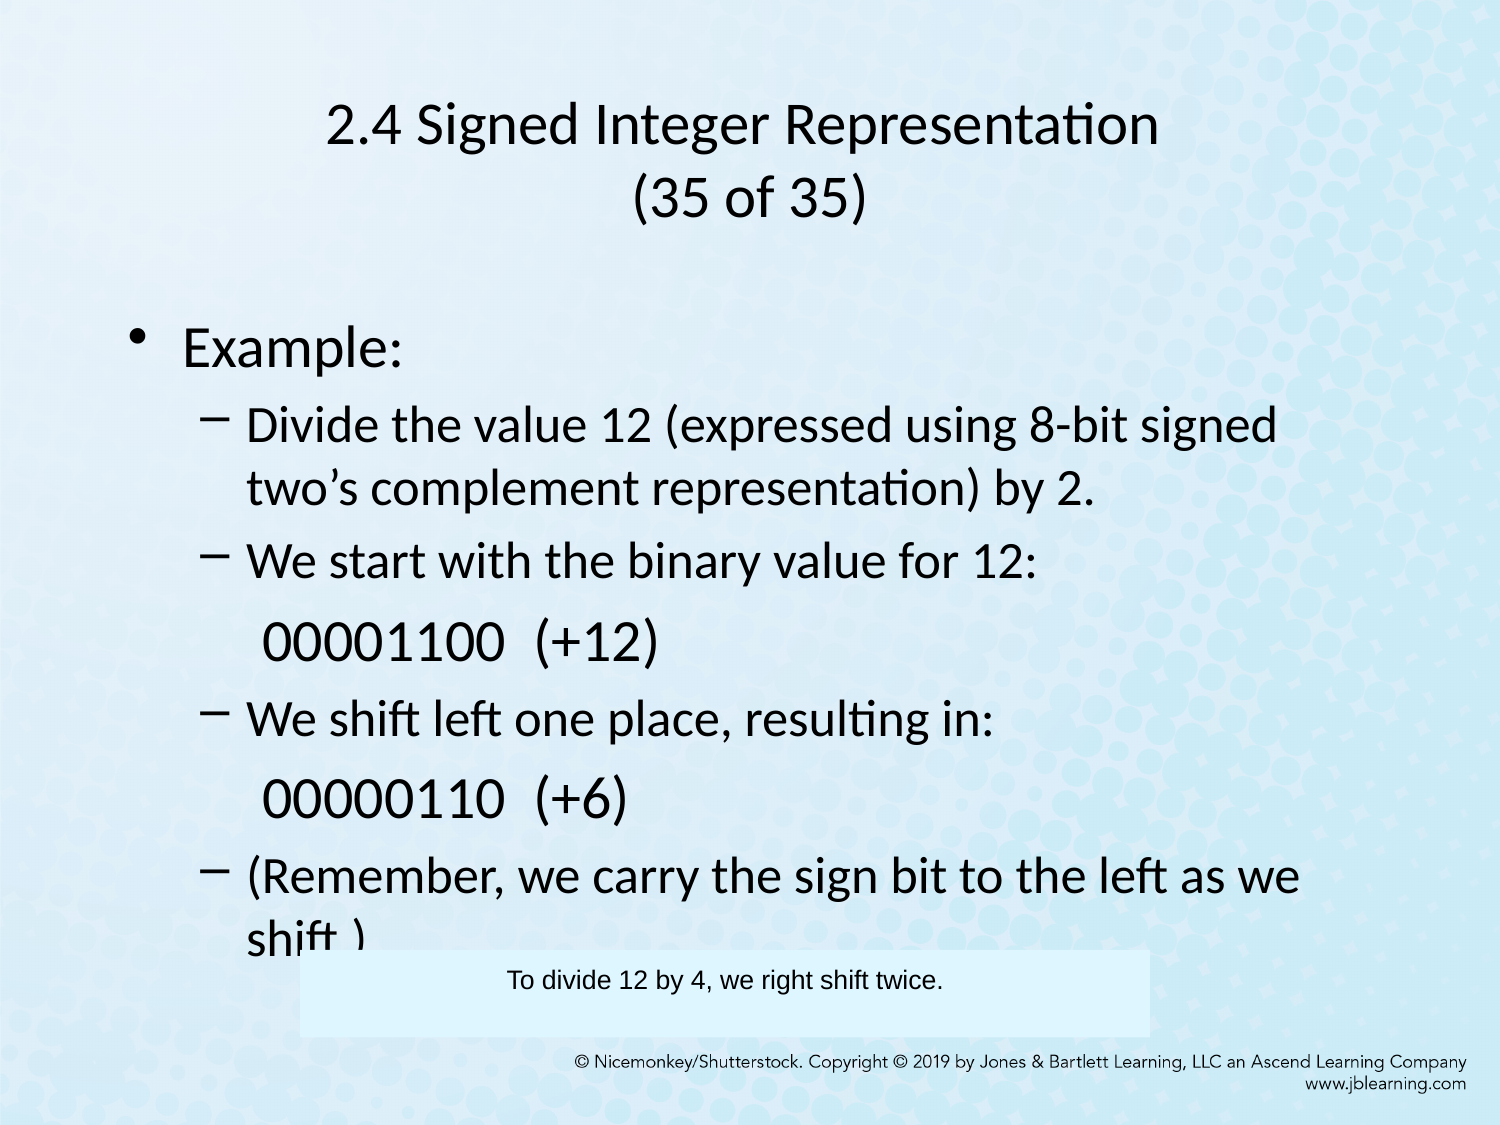

# 2.4 Signed Integer Representation (35 of 35)
Example:
Divide the value 12 (expressed using 8-bit signed two’s complement representation) by 2.
We start with the binary value for 12:
	00001100  (+12)
We shift left one place, resulting in:
	00000110  (+6)
(Remember, we carry the sign bit to the left as we shift.)
To divide 12 by 4, we right shift twice.